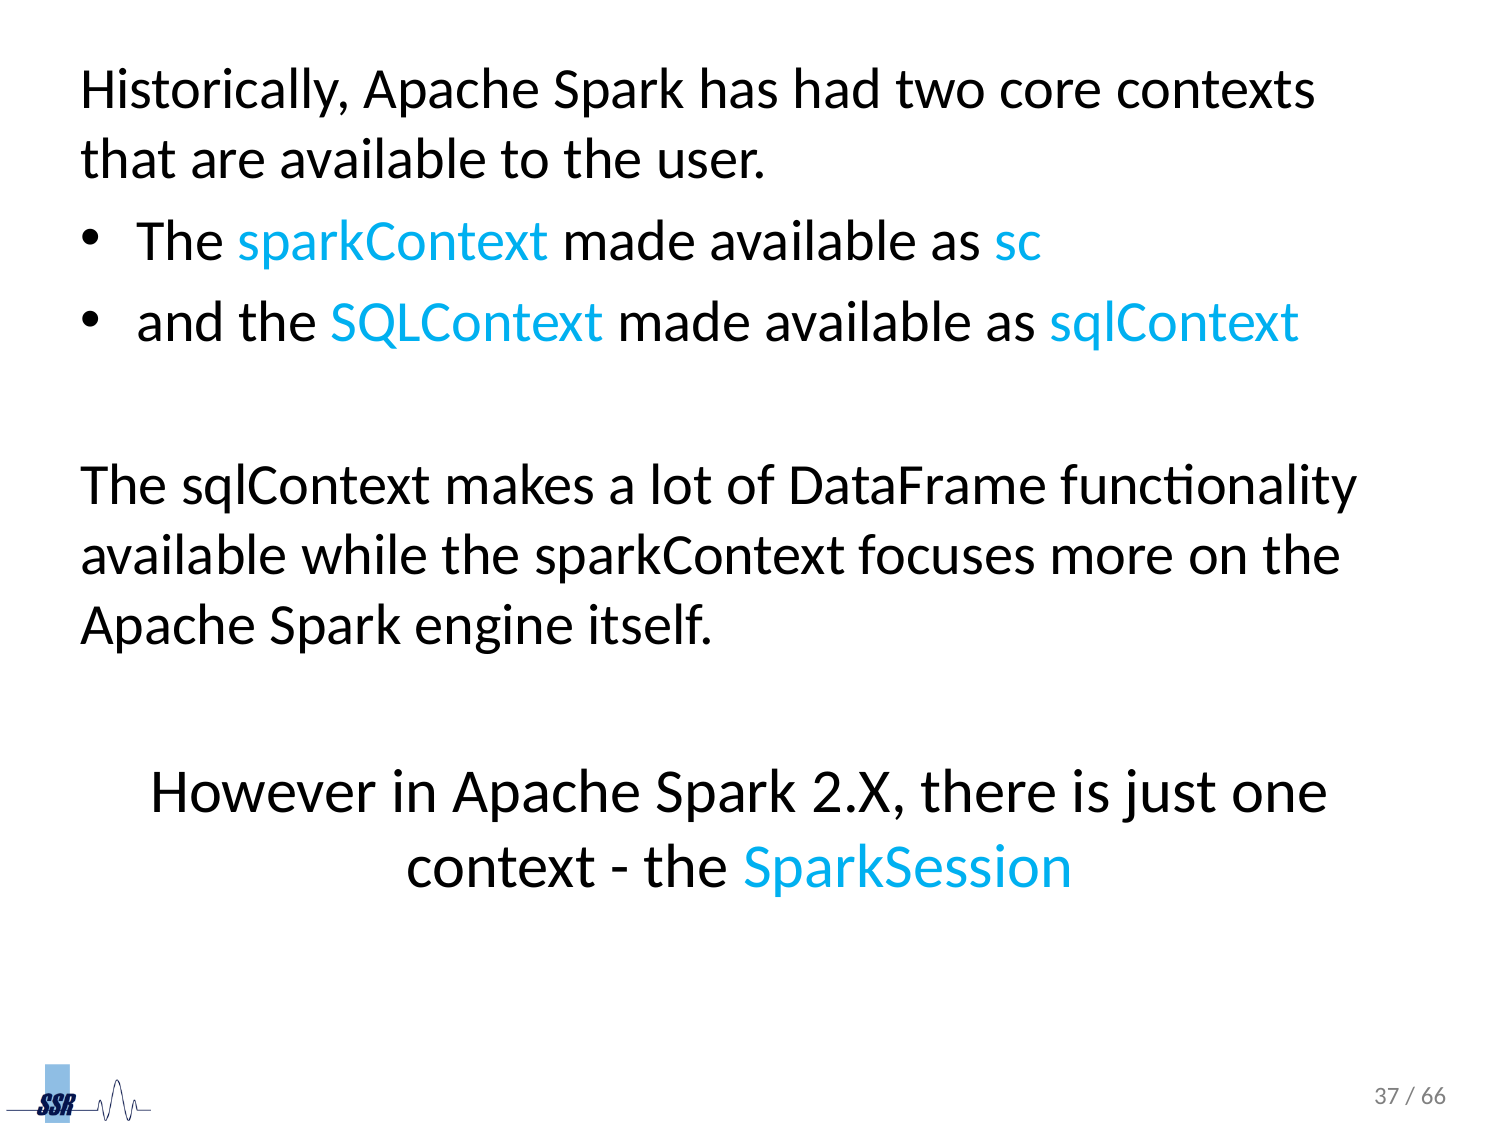

Historically, Apache Spark has had two core contexts that are available to the user.
The sparkContext made available as sc
and the SQLContext made available as sqlContext

The sqlContext makes a lot of DataFrame functionality available while the sparkContext focuses more on the Apache Spark engine itself.

However in Apache Spark 2.X, there is just one context - the SparkSession